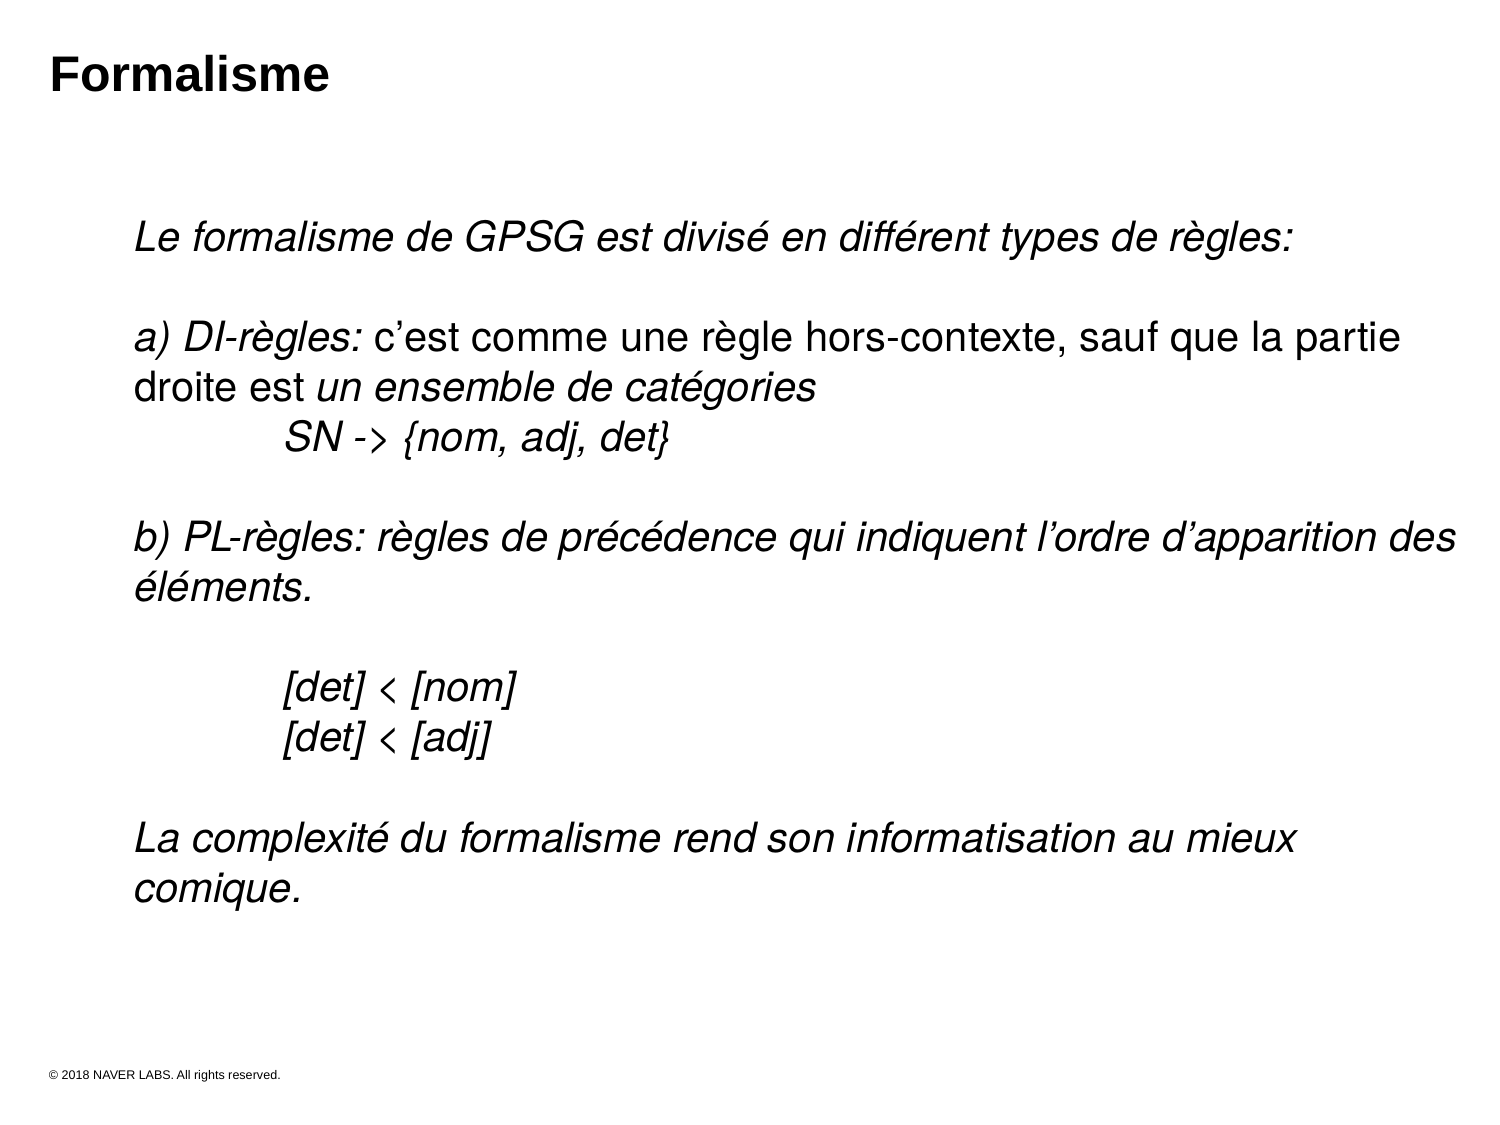

Formalisme
Le formalisme de GPSG est divisé en différent types de règles:

a) DI-règles: c’est comme une règle hors-contexte, sauf que la partie droite est un ensemble de catégories
	SN -> {nom, adj, det}

b) PL-règles: règles de précédence qui indiquent l’ordre d’apparition des éléments.

	[det] < [nom]
	[det] < [adj]

La complexité du formalisme rend son informatisation au mieux comique.